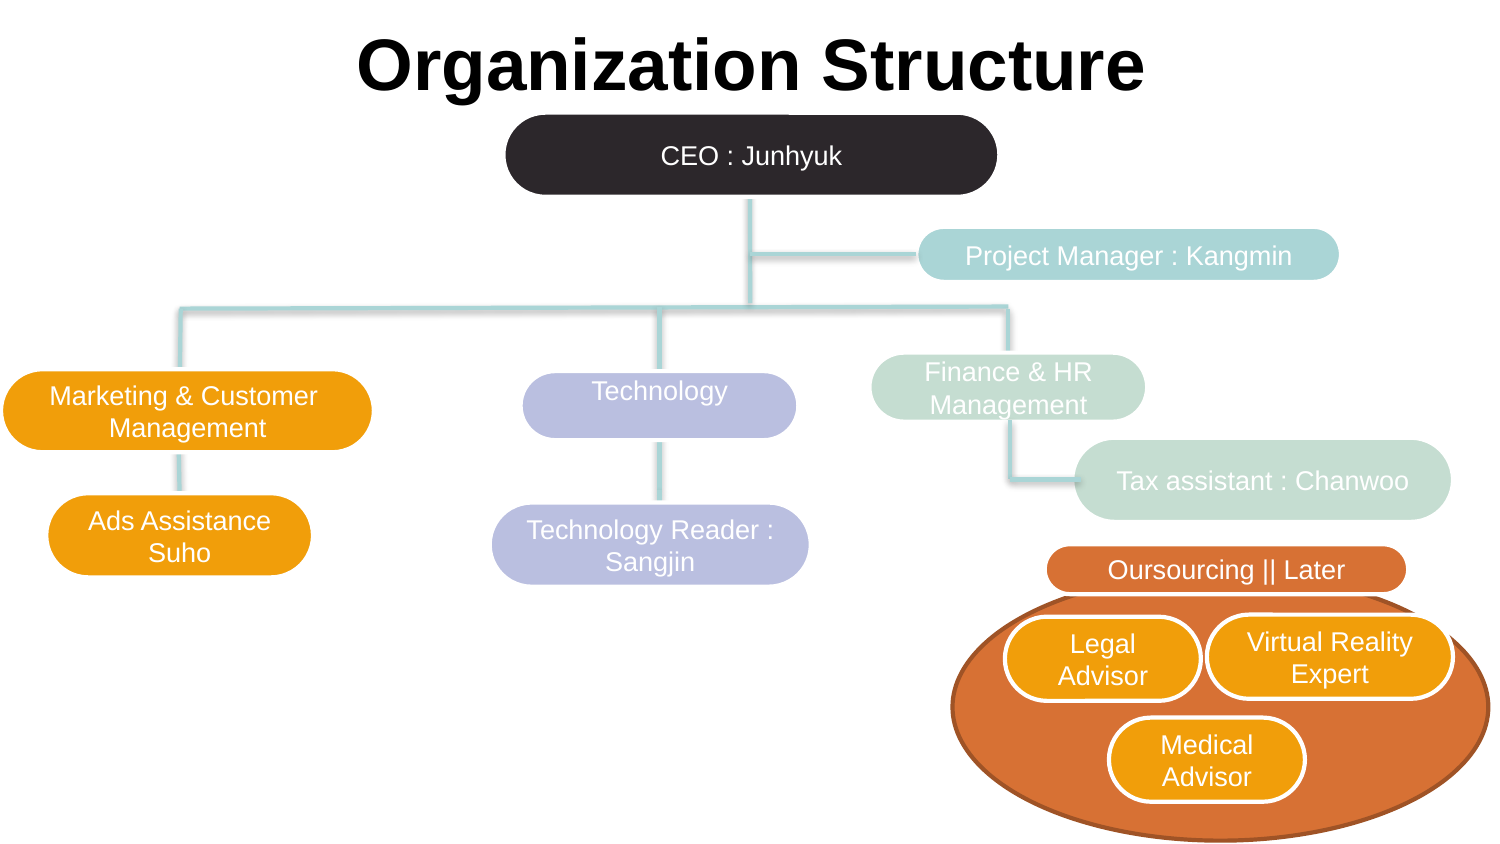

Organization Structure
CEO : Junhyuk

Project Manager : Kangmin
Finance & HR Management
Marketing & Customer
Management
Technology

Tax assistant : Chanwoo
Ads Assistance Suho
Technology Reader : Sangjin
Oursourcing || Later

Virtual Reality Expert
Legal Advisor
Medical
Advisor